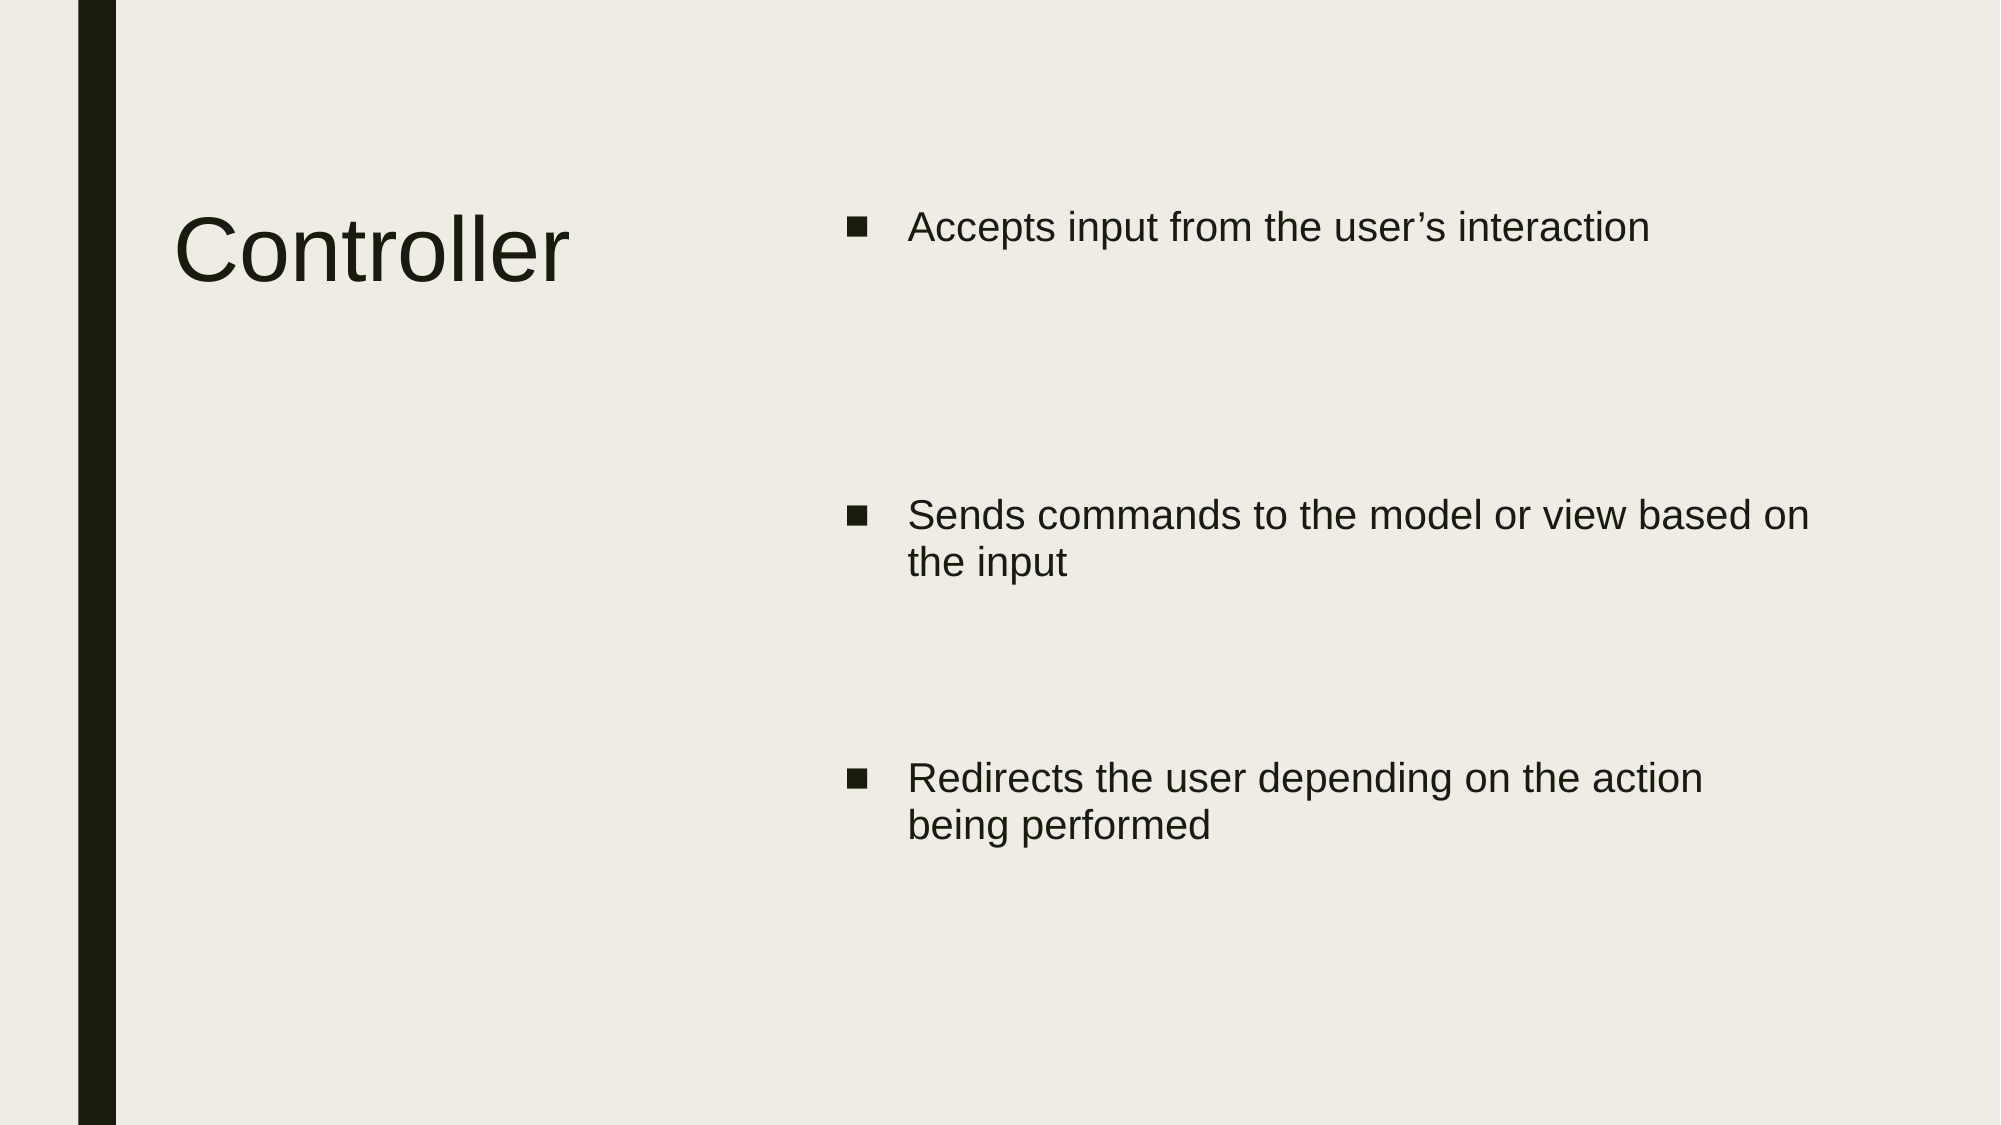

Accepts input from the user’s interaction

Sends commands to the model or view based on the input

Redirects the user depending on the action being performed
# Controller